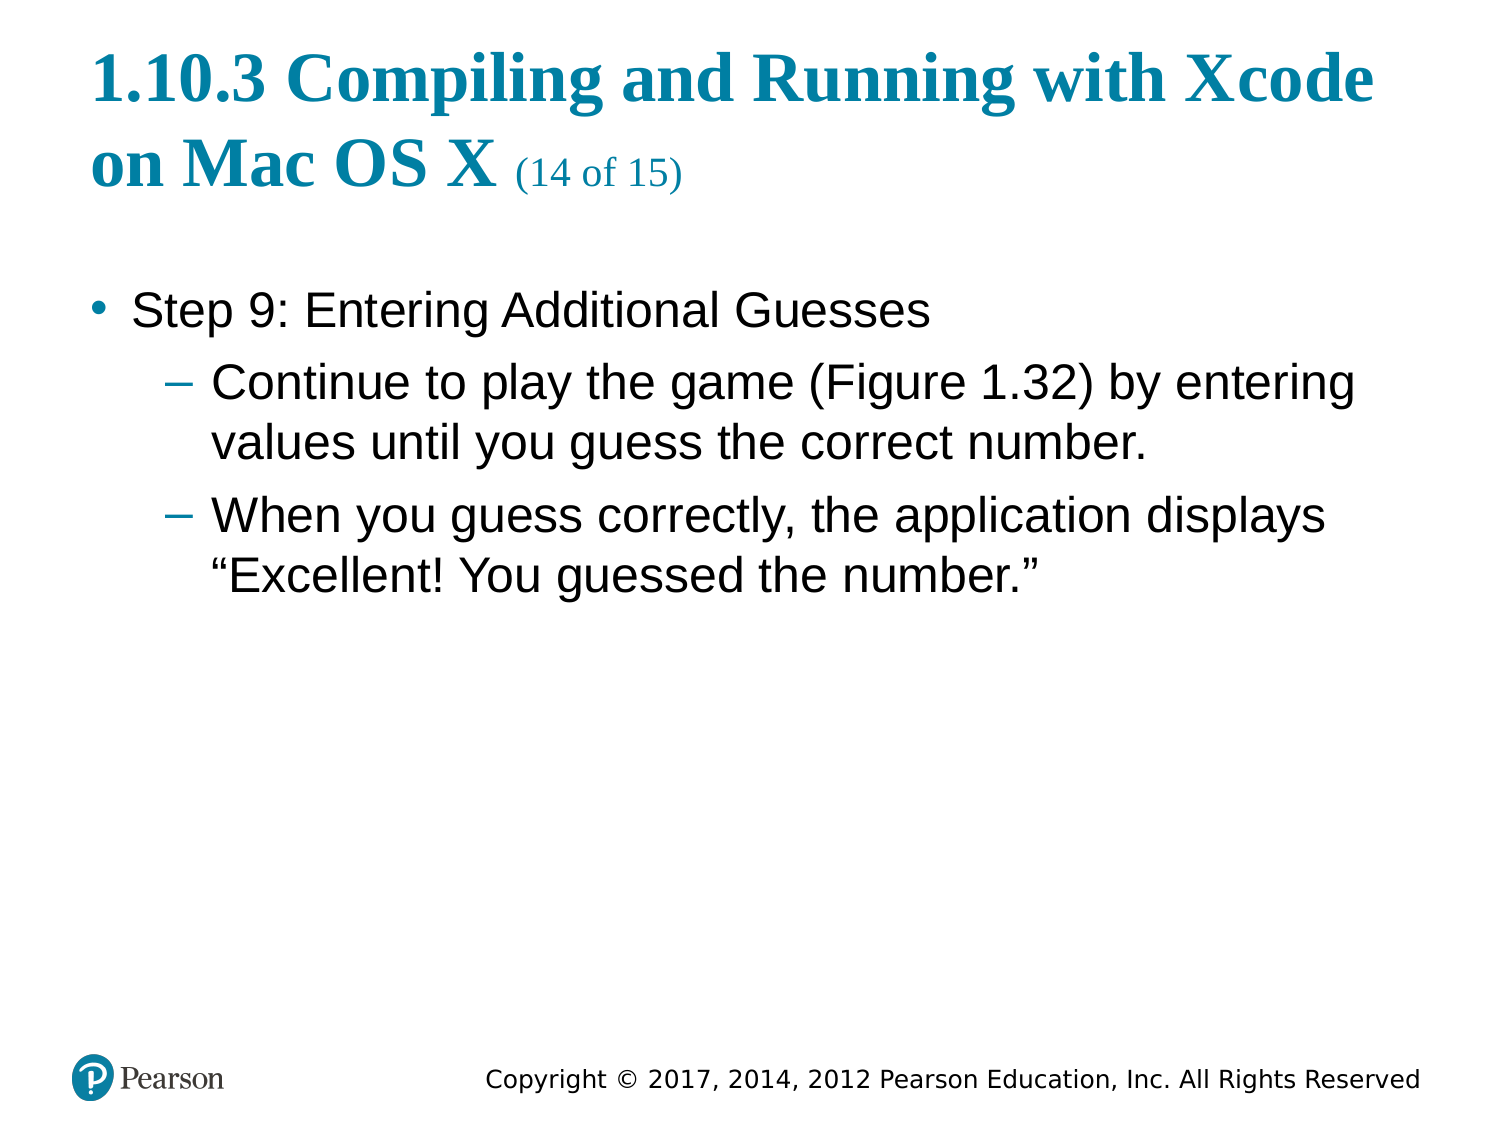

# 1.10.3 Compiling and Running with X code on Mac O S X (14 of 15)
Step 9: Entering Additional Guesses
Continue to play the game (Figure 1.32) by entering values until you guess the correct number.
When you guess correctly, the application displays “Excellent! You guessed the number.”